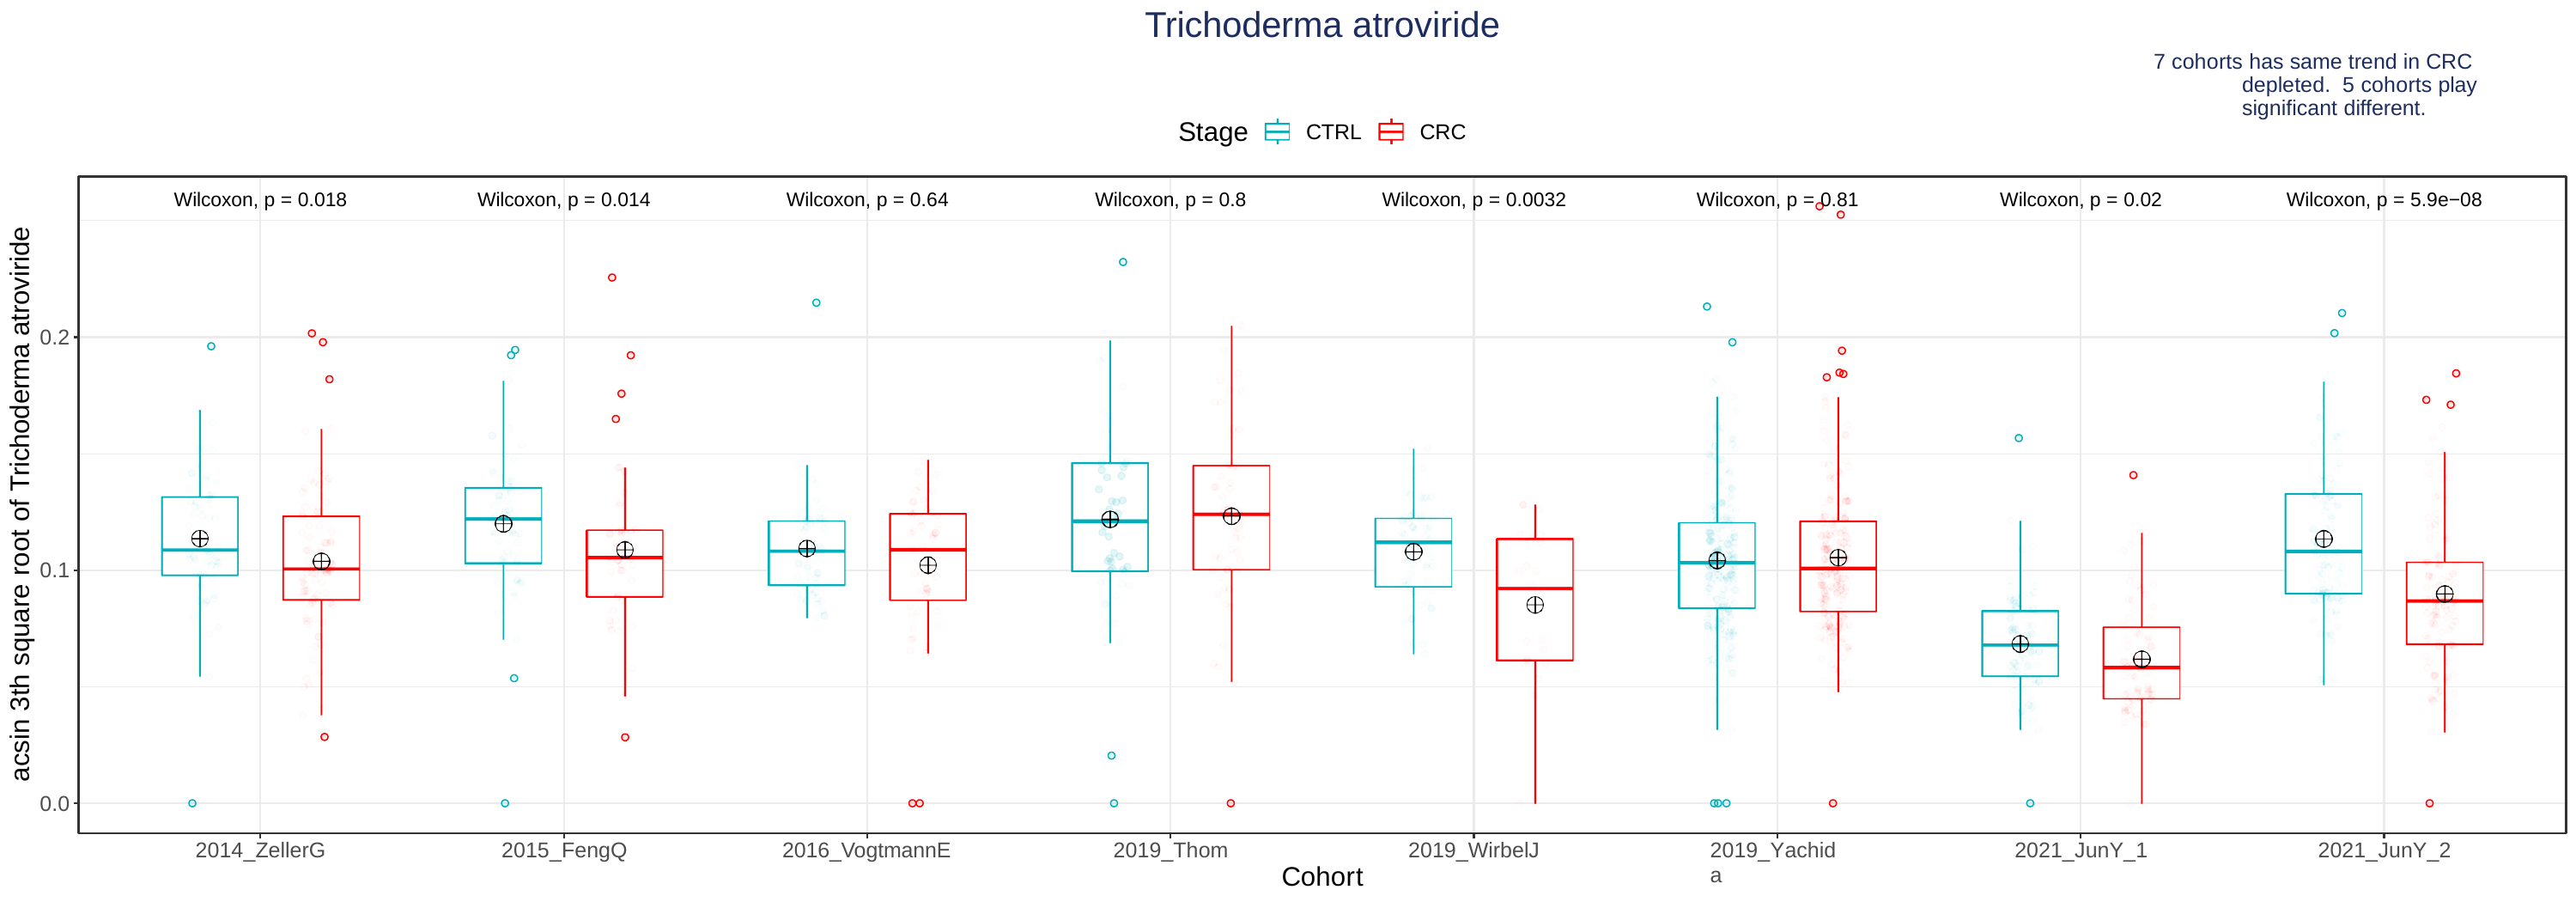

# Trichoderma atroviride
7 cohorts has same trend in CRC depleted.  5 cohorts play significant different.
Stage
CTRL
CRC

Wilcoxon, p = 0.018
Wilcoxon, p = 0.014
Wilcoxon, p = 0.64
Wilcoxon, p = 0.8
Wilcoxon, p = 0.0032
Wilcoxon, p = 0.81
Wilcoxon, p = 0.02
Wilcoxon, p = 5.9e−08

acsin 3th square root of Trichoderma atroviride

0.2

0.1

0.0

2014_ZellerG
2015_FengQ
2016_VogtmannE
2019_Thom
2019_WirbelJ
2019_Yachida
2021_JunY_1
2021_JunY_2
Cohort